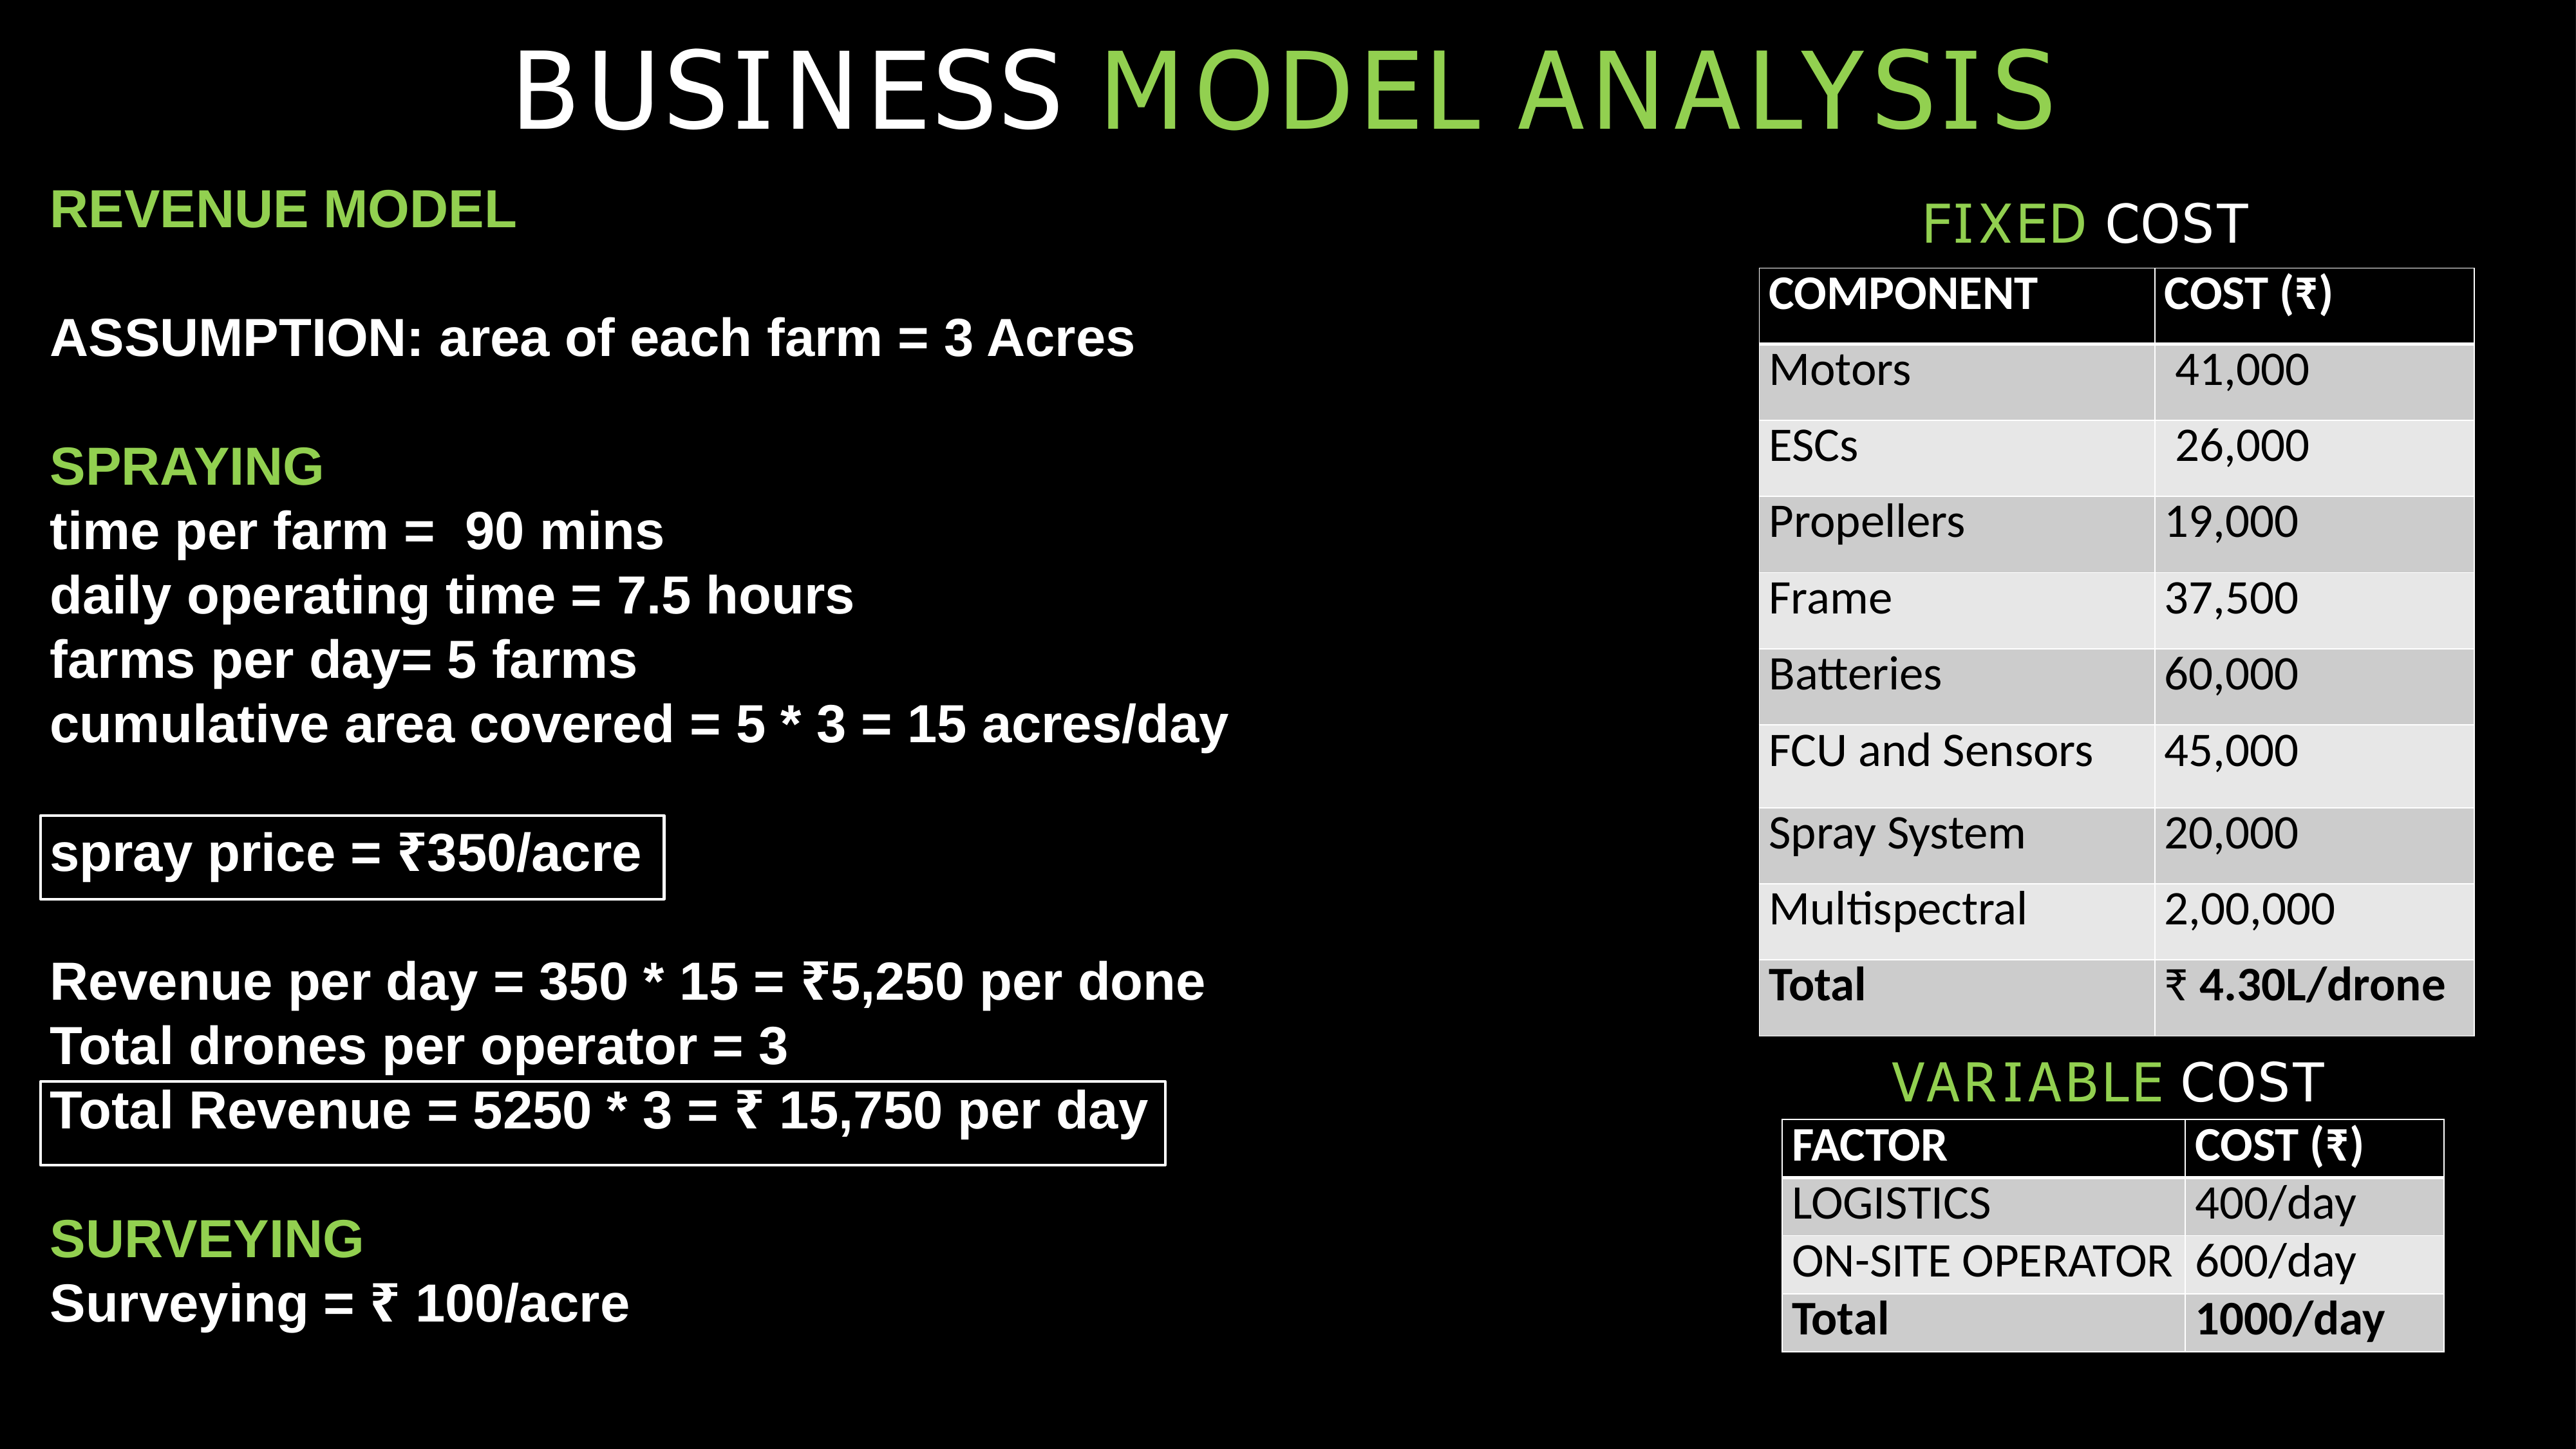

BUSINESS MODEL ANALYSIS
REVENUE MODEL

ASSUMPTION: area of each farm = 3 Acres

SPRAYING
time per farm =  90 mins
daily operating time = 7.5 hours
farms per day= 5 farms
cumulative area covered = 5 * 3 = 15 acres/day

spray price = ₹350/acre

Revenue per day = 350 * 15 = ₹5,250 per done
Total drones per operator = 3
Total Revenue = 5250 * 3 = ₹ 15,750 per day

SURVEYING
Surveying = ₹ 100/acre

FIXED COST
| COMPONENT | COST (₹) |
| --- | --- |
| Motors | 41,000 |
| ESCs | 26,000 |
| Propellers | 19,000 |
| Frame | 37,500 |
| Batteries | 60,000 |
| FCU and Sensors | 45,000 |
| Spray System | 20,000 |
| Multispectral | 2,00,000 |
| Total | ₹ 4.30L/drone |

VARIABLE COST

| FACTOR | COST (₹) |
| --- | --- |
| LOGISTICS | 400/day |
| ON-SITE OPERATOR | 600/day |
| Total | 1000/day |